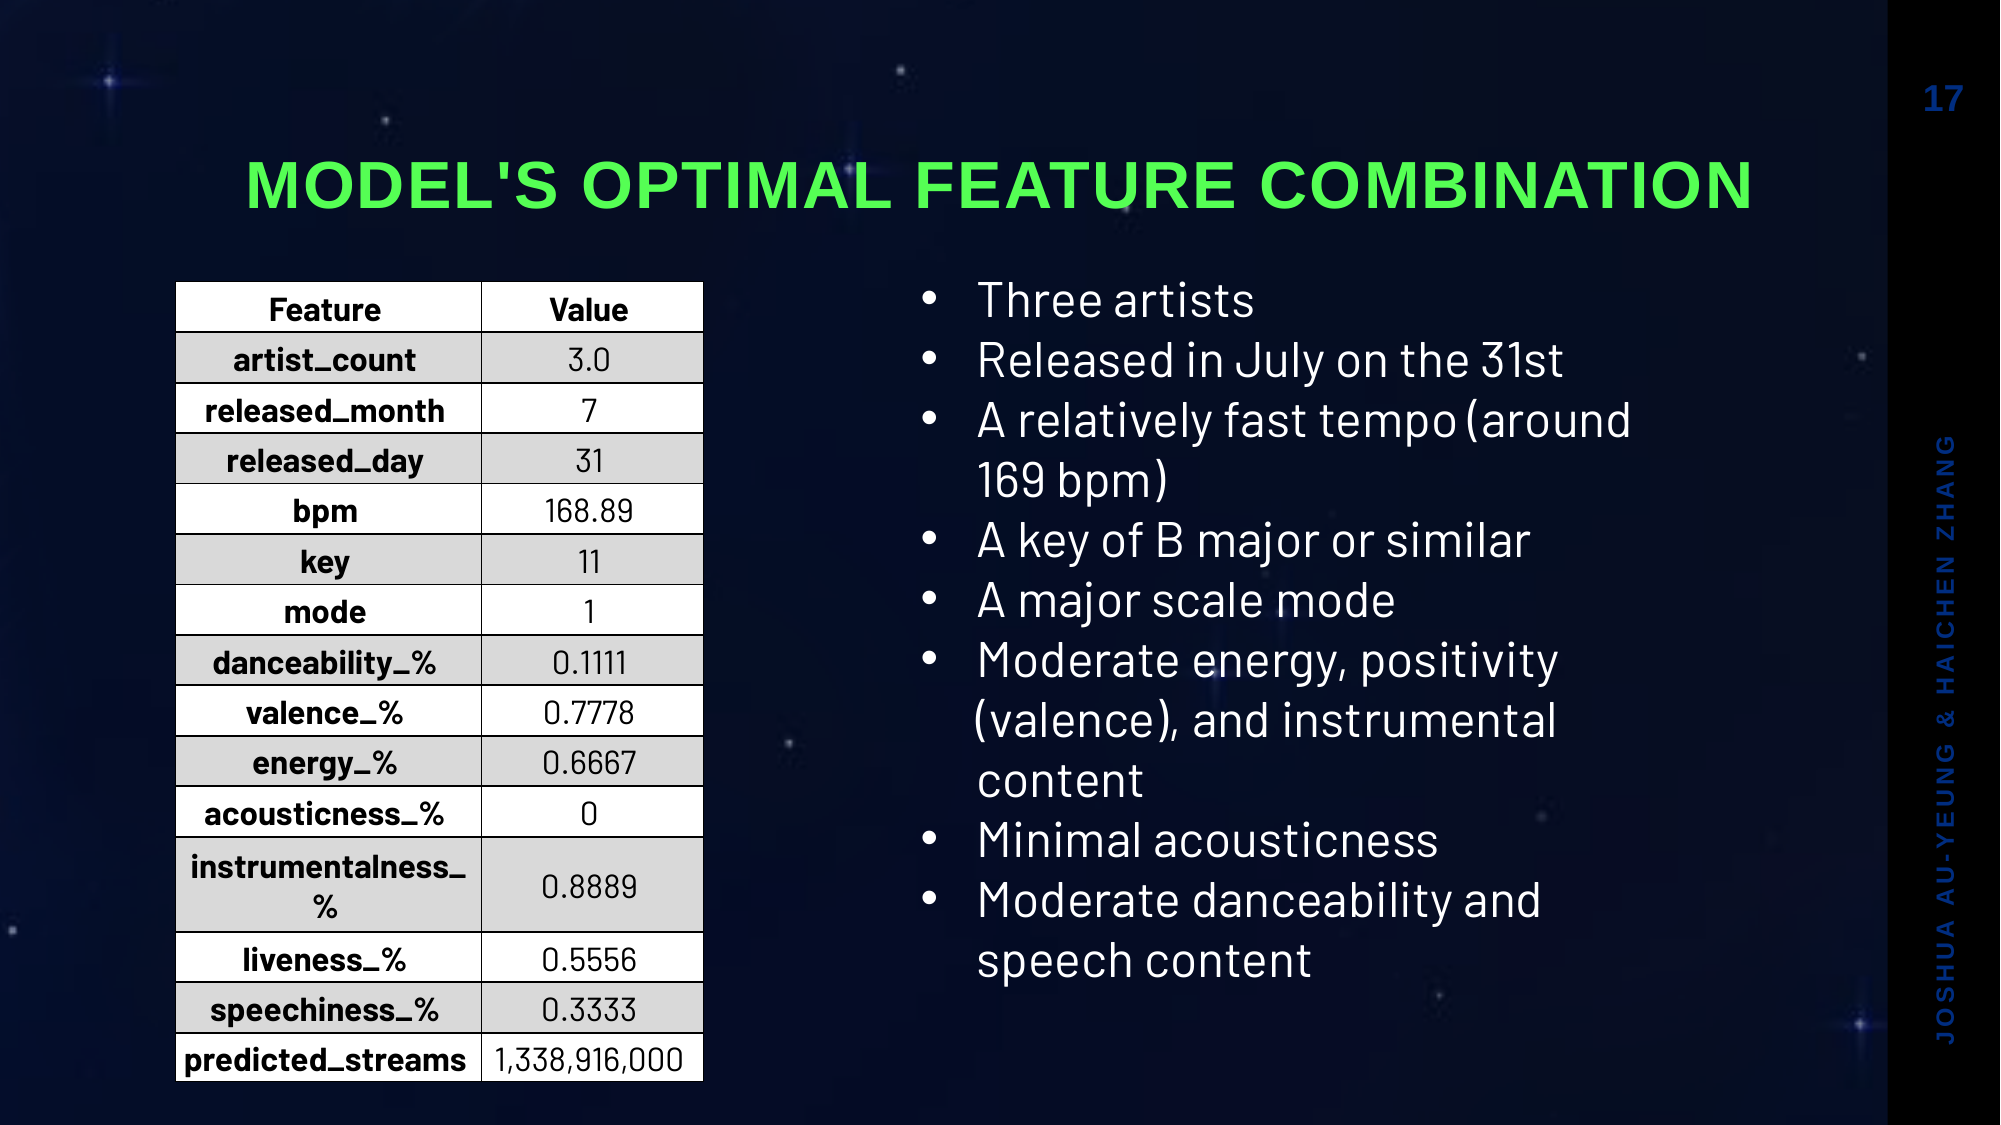

17
# Model's optimal feature combination
Three artists
Released in July on the 31st
A relatively fast tempo (around 169 bpm)
A key of B major or similar
A major scale mode
Moderate energy, positivity (valence), and instrumental content
Minimal acousticness
Moderate danceability and speech content

| Feature | Value |
| --- | --- |
| artist\_count | 3.0 |
| released\_month | 7 |
| released\_day | 31 |
| bpm | 168.89 |
| key | 11 |
| mode | 1 |
| danceability\_% | 0.1111 |
| valence\_% | 0.7778 |
| energy\_% | 0.6667 |
| acousticness\_% | 0 |
| instrumentalness\_% | 0.8889 |
| liveness\_% | 0.5556 |
| speechiness\_% | 0.3333 |
| predicted\_streams | 1,338,916,000 |
Joshua Au-Yeung & Haichen Zhang